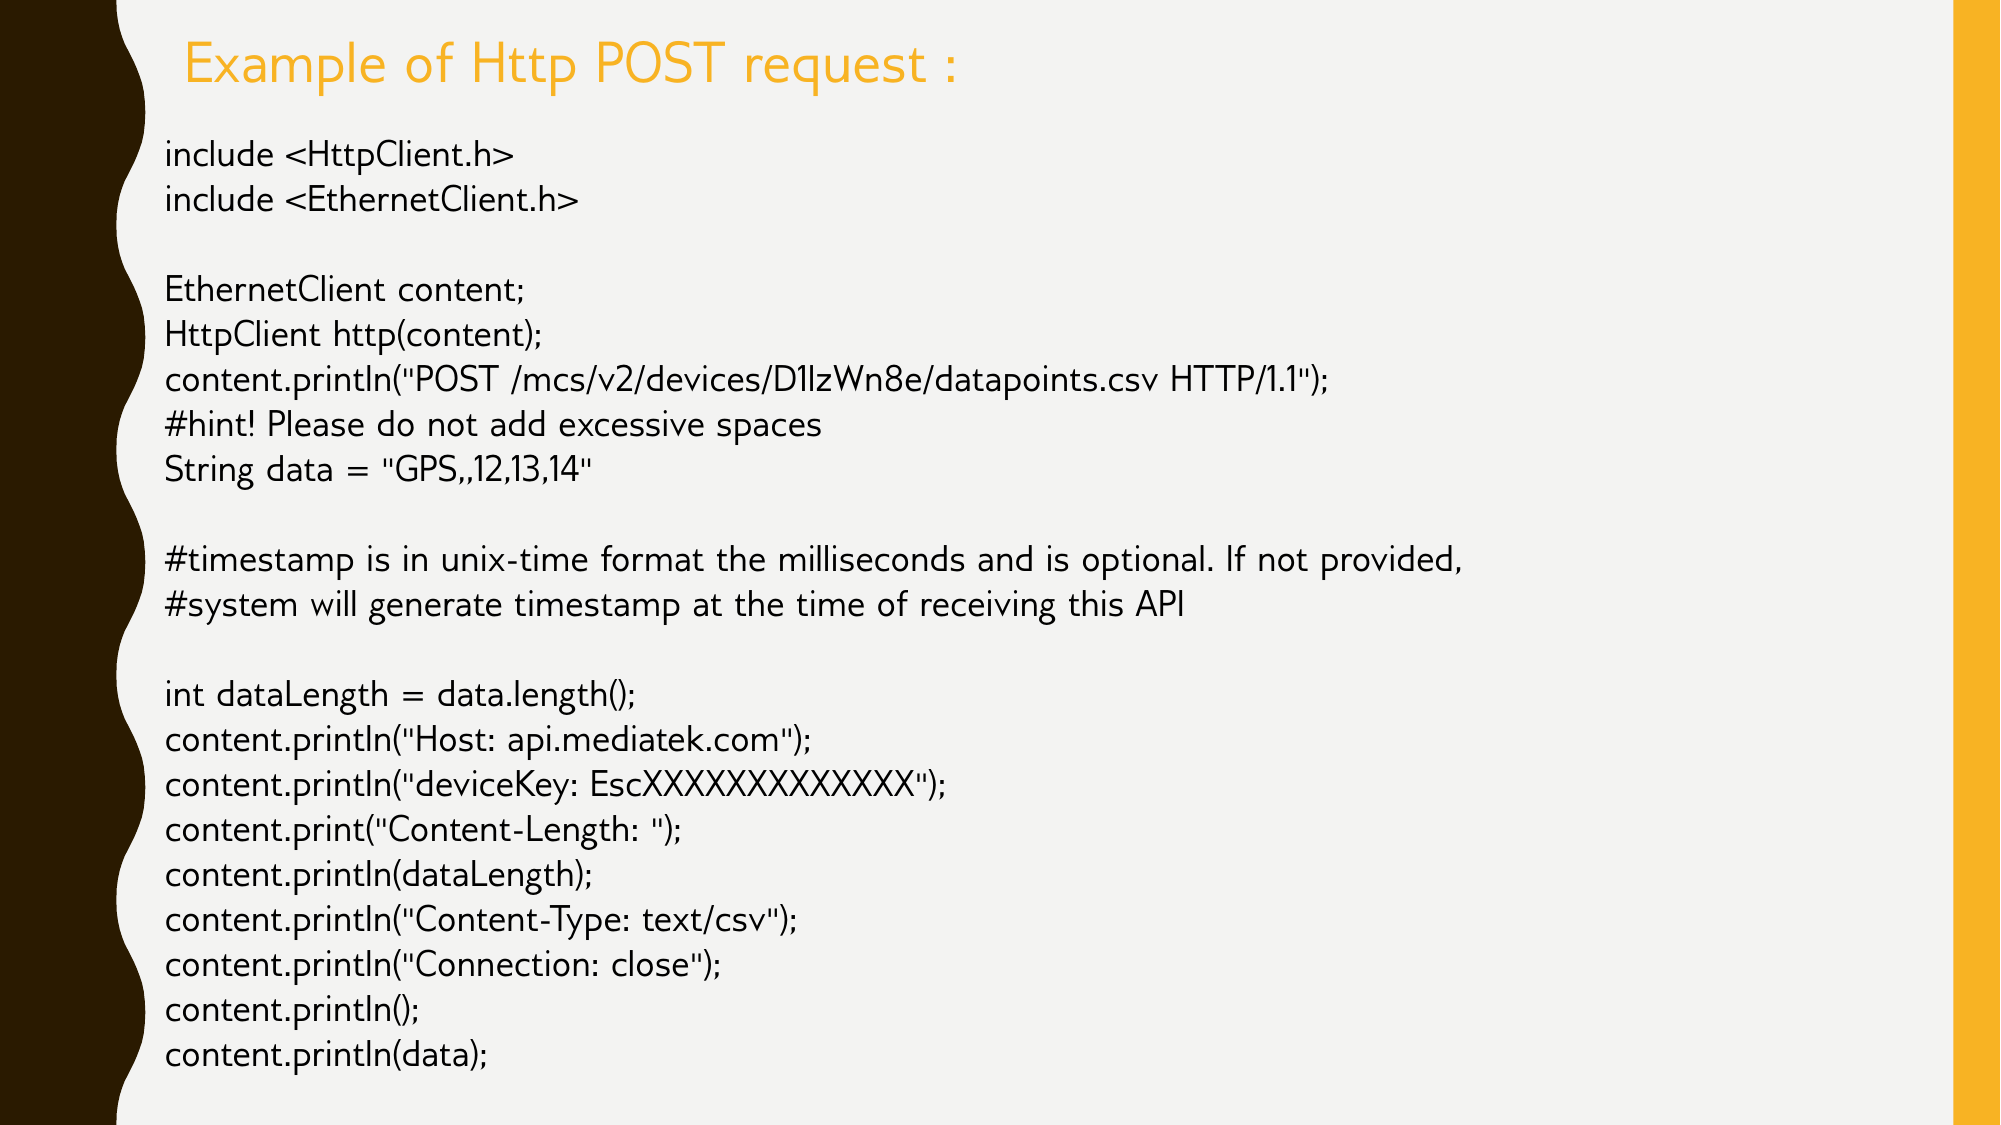

Example of Http POST request :
include <HttpClient.h>
include <EthernetClient.h>

EthernetClient content;
HttpClient http(content);
content.println("POST /mcs/v2/devices/D1lzWn8e/datapoints.csv HTTP/1.1");
#hint! Please do not add excessive spaces
String data = "GPS,,12,13,14"

#timestamp is in unix-time format the milliseconds and is optional. If not provided,
#system will generate timestamp at the time of receiving this API

int dataLength = data.length();
content.println("Host: api.mediatek.com");
content.println("deviceKey: EscXXXXXXXXXXXXX");
content.print("Content-Length: ");
content.println(dataLength);
content.println("Content-Type: text/csv");
content.println("Connection: close");
content.println();
content.println(data);